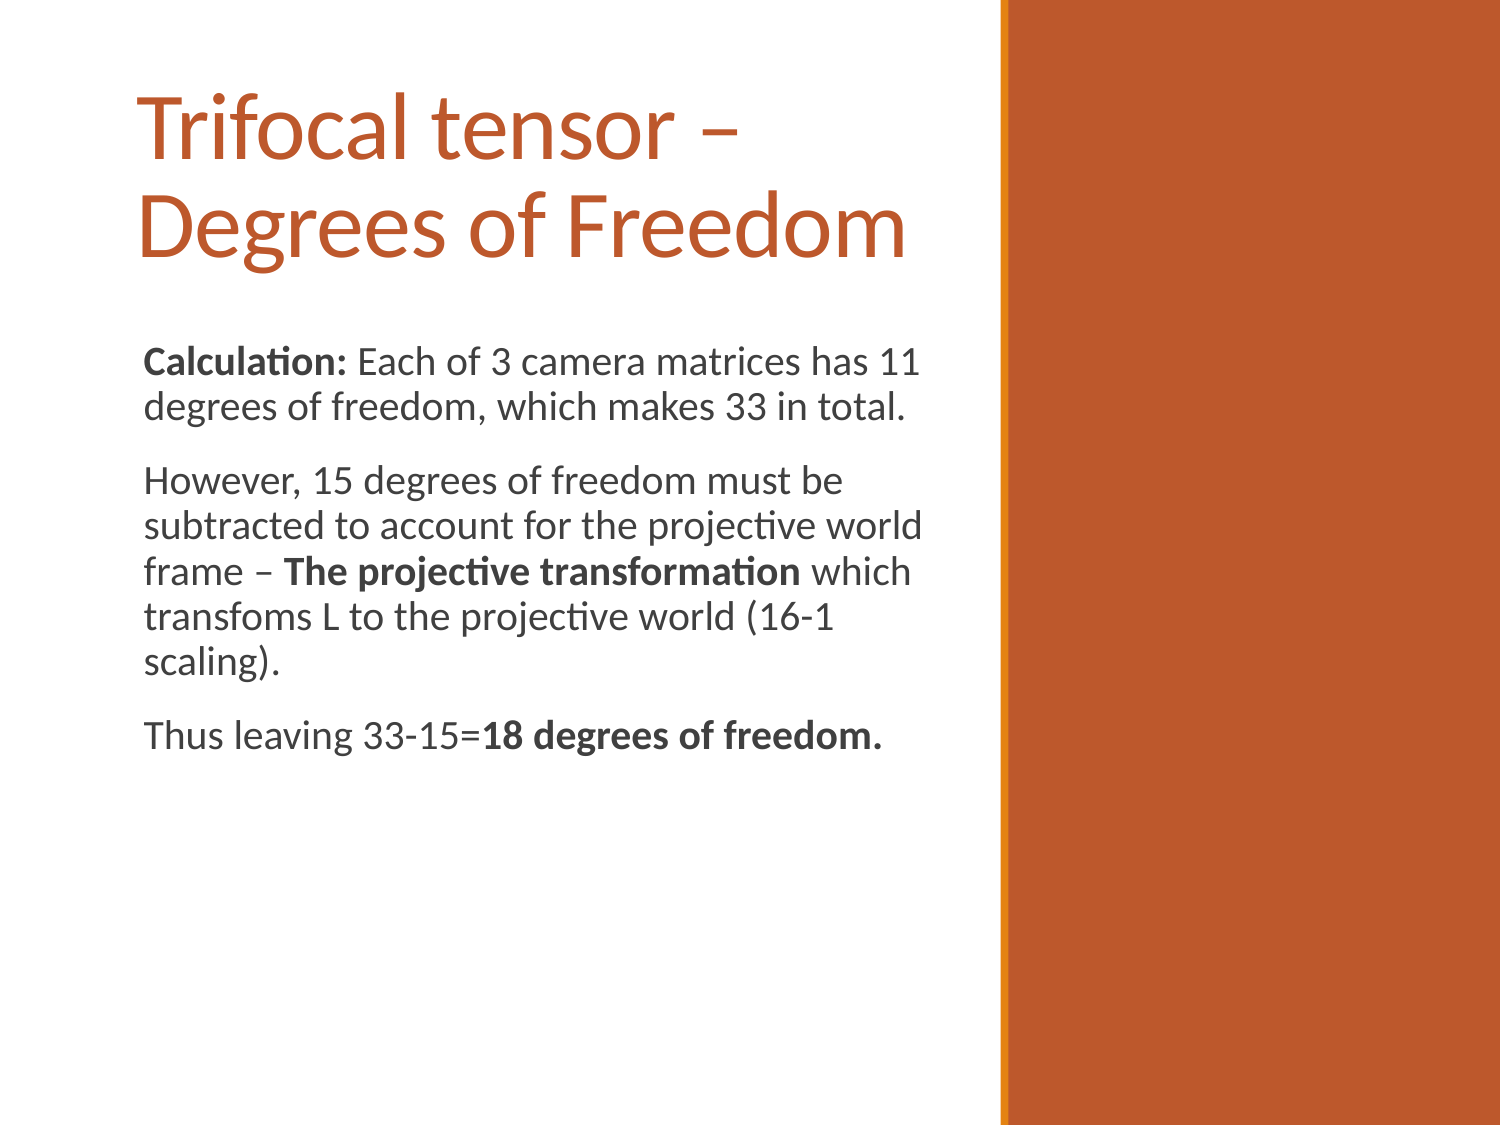

# Trifocal tensor – Degrees of Freedom
Calculation: Each of 3 camera matrices has 11 degrees of freedom, which makes 33 in total.
However, 15 degrees of freedom must be subtracted to account for the projective world frame – The projective transformation which transfoms L to the projective world (16-1 scaling).
Thus leaving 33-15=18 degrees of freedom.